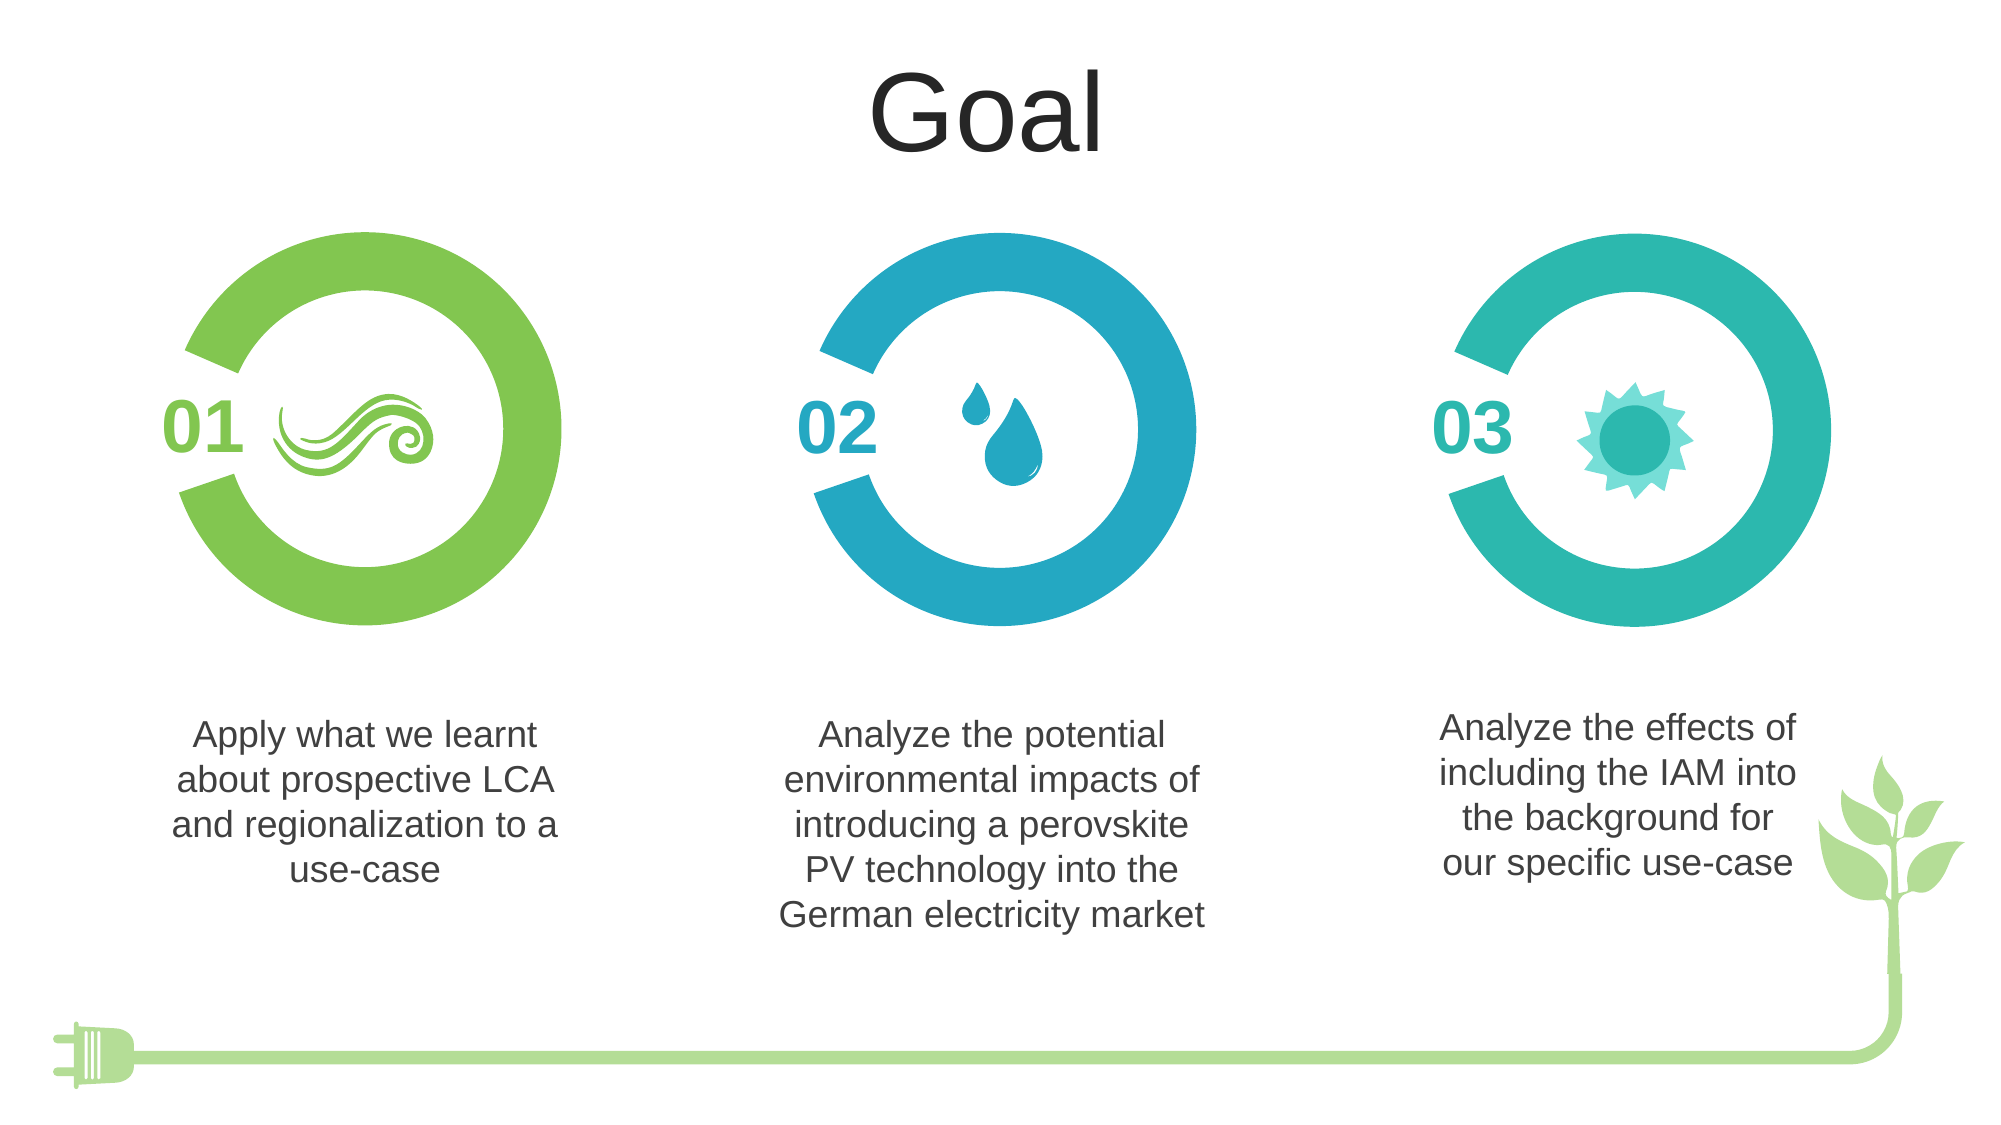

Goal

01

02

03

Analyze the effects of including the IAM into the background for our specific use-case
Apply what we learnt about prospective LCA and regionalization to a use-case
Analyze the potential environmental impacts of introducing a perovskite PV technology into the German electricity market